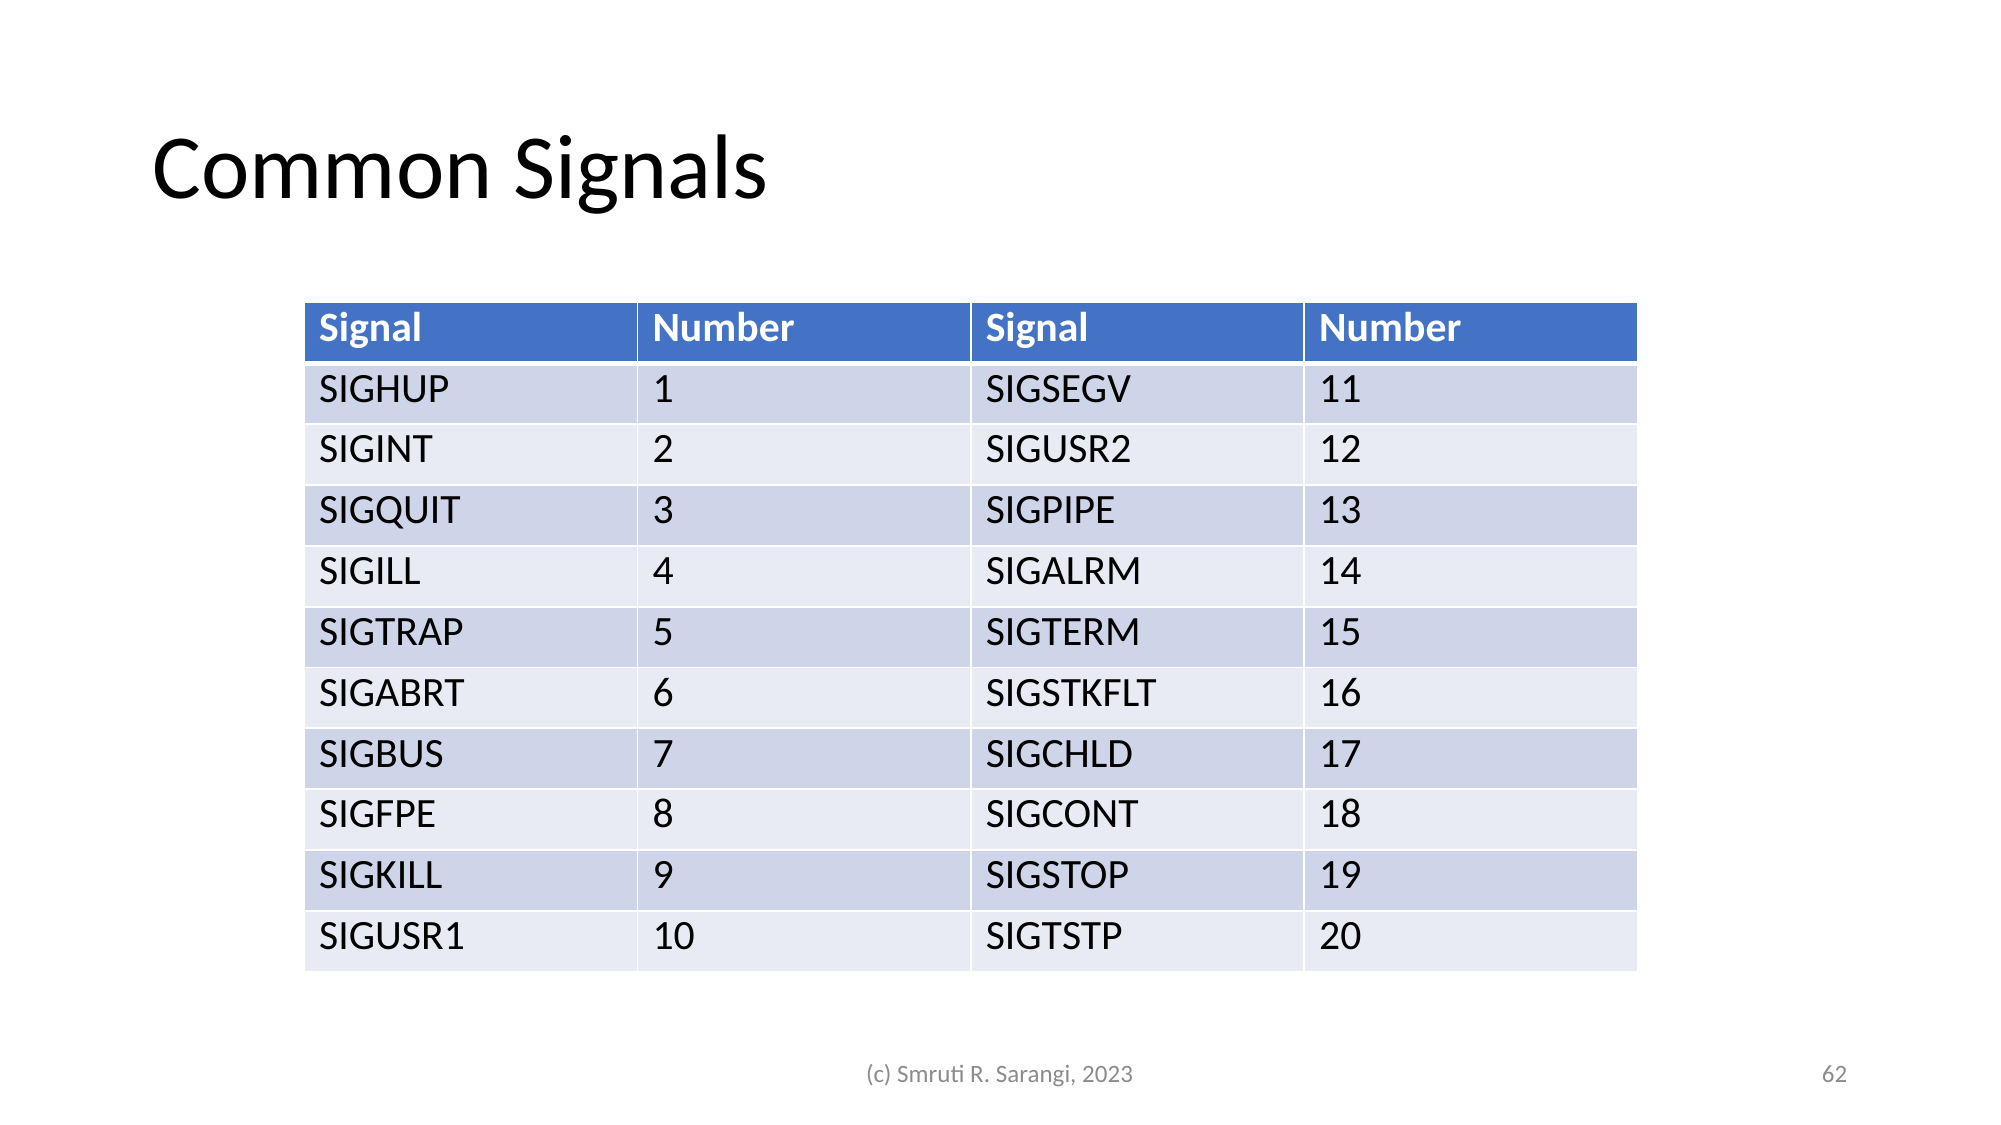

# Common Signals
| Signal | Number | Signal | Number |
| --- | --- | --- | --- |
| SIGHUP | 1 | SIGSEGV | 11 |
| SIGINT | 2 | SIGUSR2 | 12 |
| SIGQUIT | 3 | SIGPIPE | 13 |
| SIGILL | 4 | SIGALRM | 14 |
| SIGTRAP | 5 | SIGTERM | 15 |
| SIGABRT | 6 | SIGSTKFLT | 16 |
| SIGBUS | 7 | SIGCHLD | 17 |
| SIGFPE | 8 | SIGCONT | 18 |
| SIGKILL | 9 | SIGSTOP | 19 |
| SIGUSR1 | 10 | SIGTSTP | 20 |
(c) Smruti R. Sarangi, 2023
62